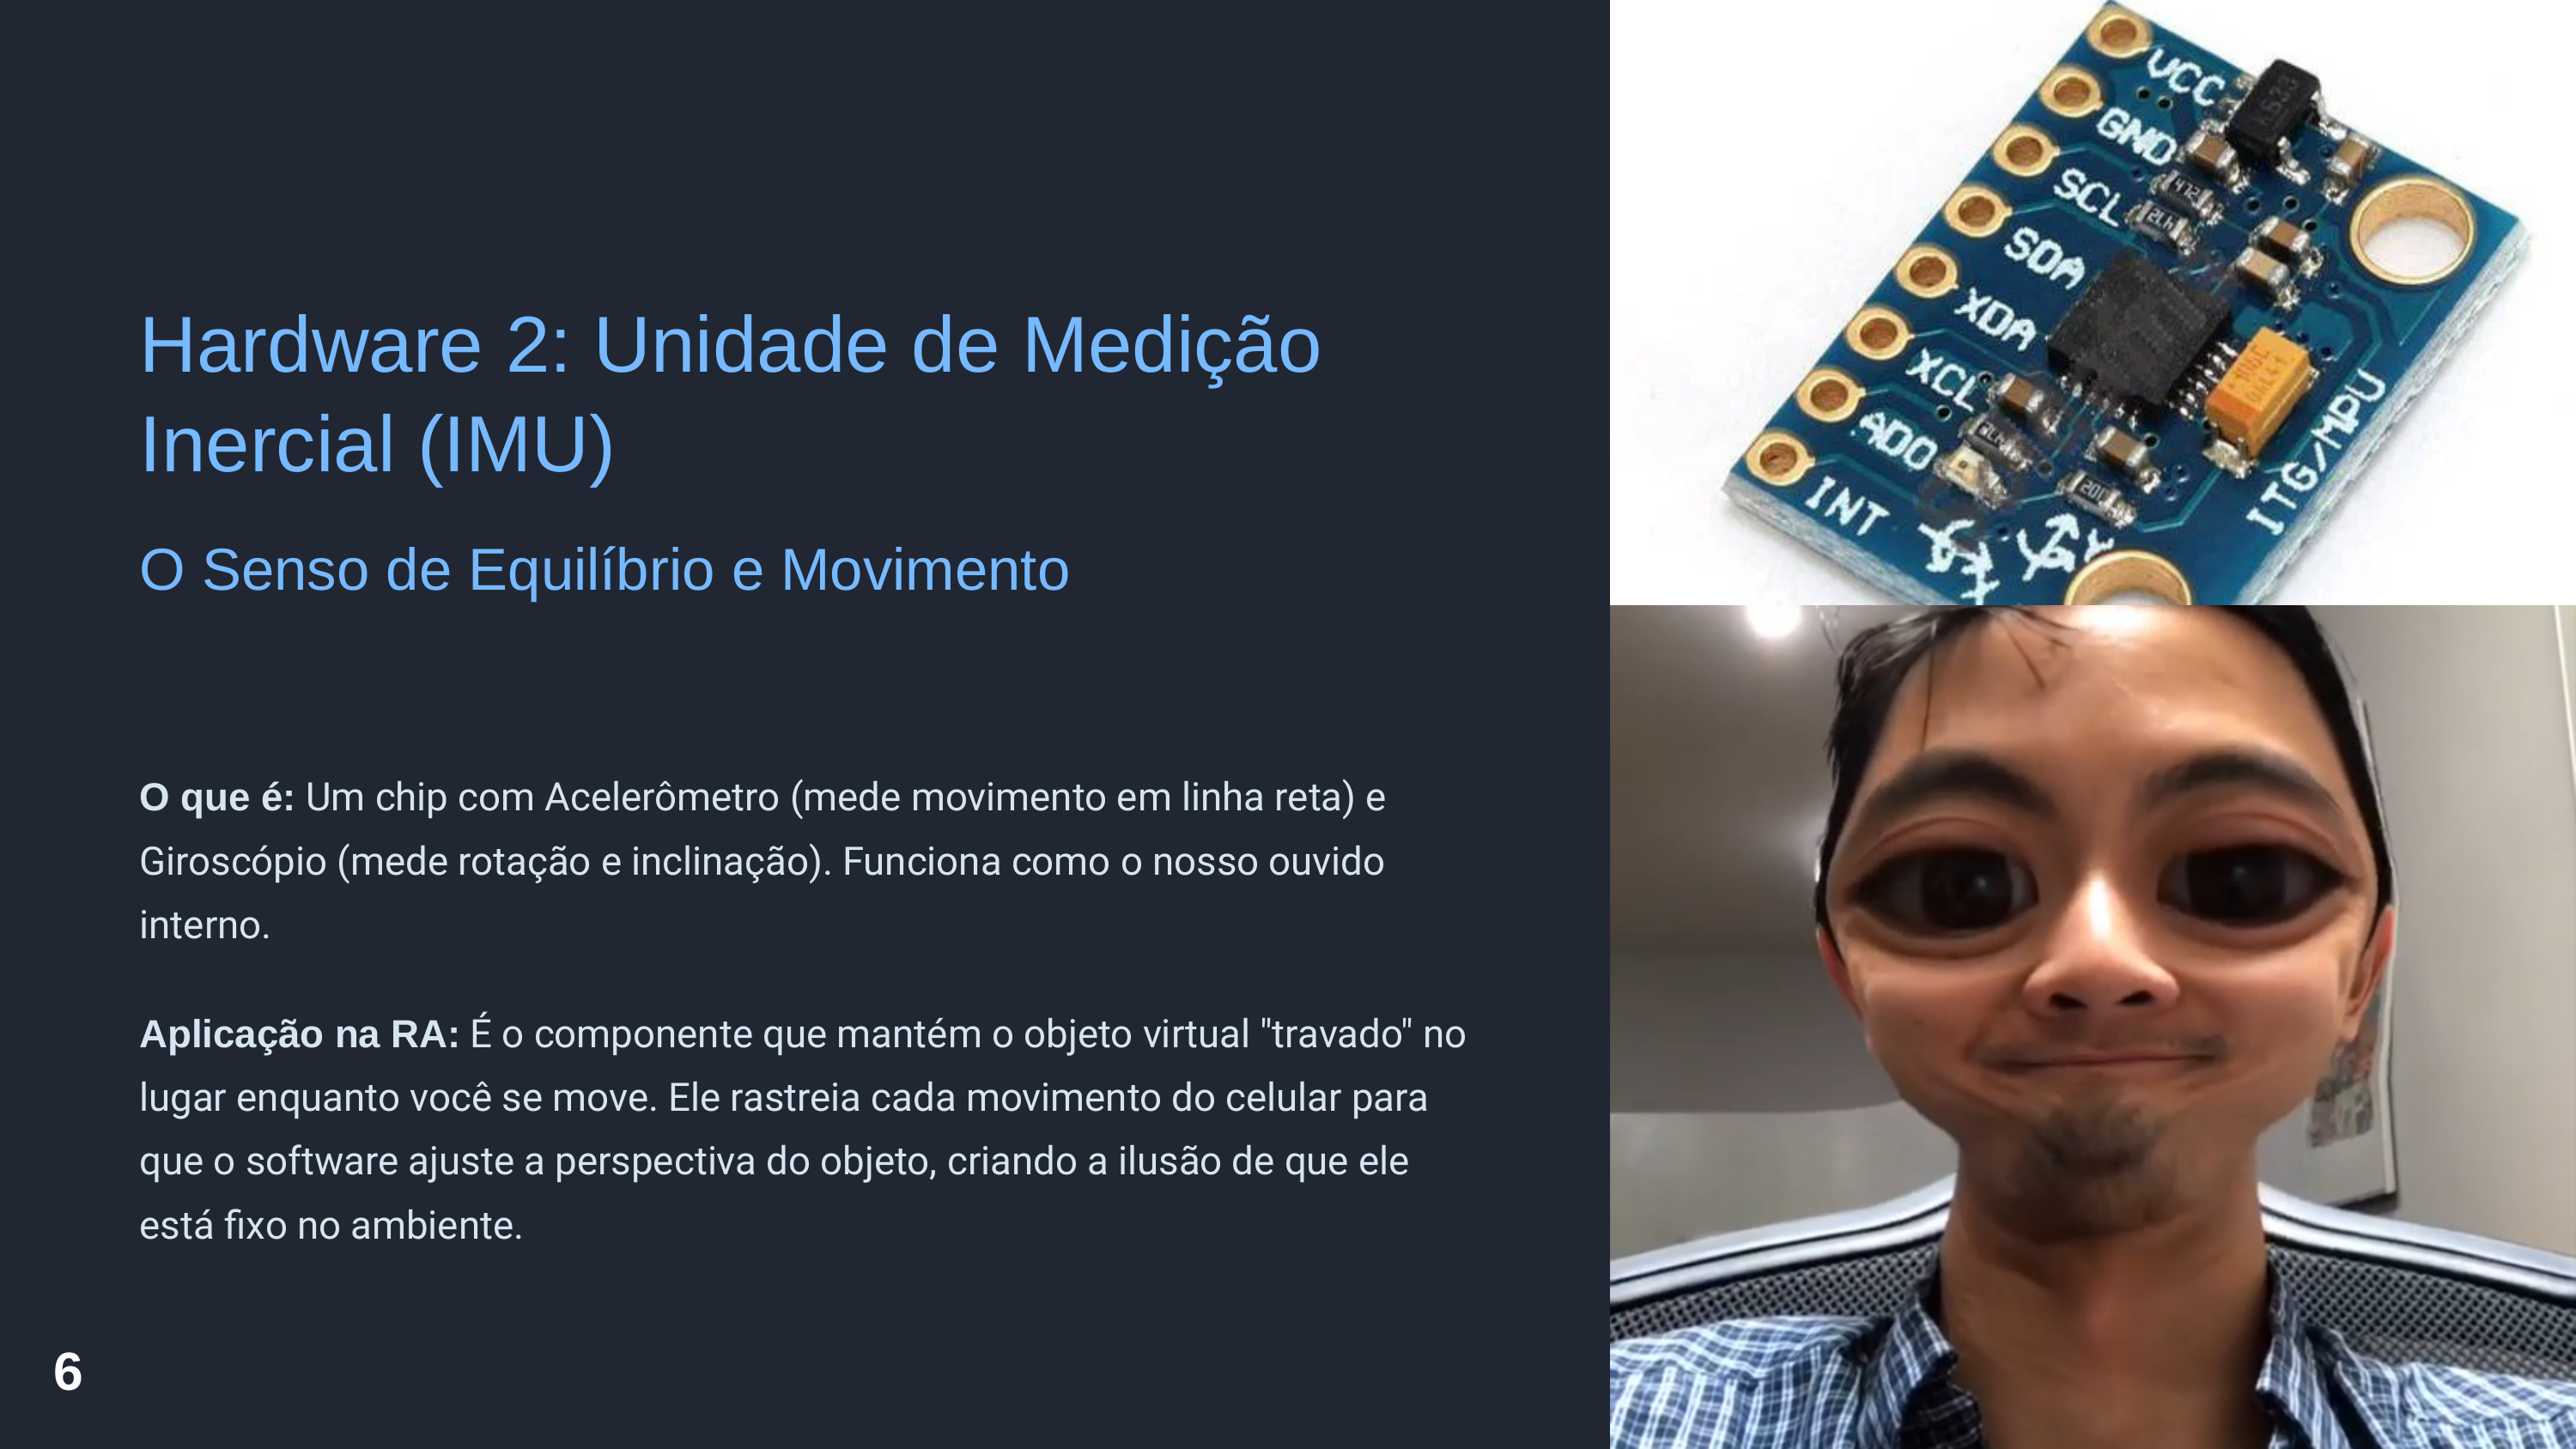

Hardware 2: Unidade de Medição Inercial (IMU)
O Senso de Equilíbrio e Movimento

O que é: Um chip com Acelerômetro (mede movimento em linha reta) e Giroscópio (mede rotação e inclinação). Funciona como o nosso ouvido interno.
Aplicação na RA: É o componente que mantém o objeto virtual "travado" no lugar enquanto você se move. Ele rastreia cada movimento do celular para que o software ajuste a perspectiva do objeto, criando a ilusão de que ele está fixo no ambiente.
6